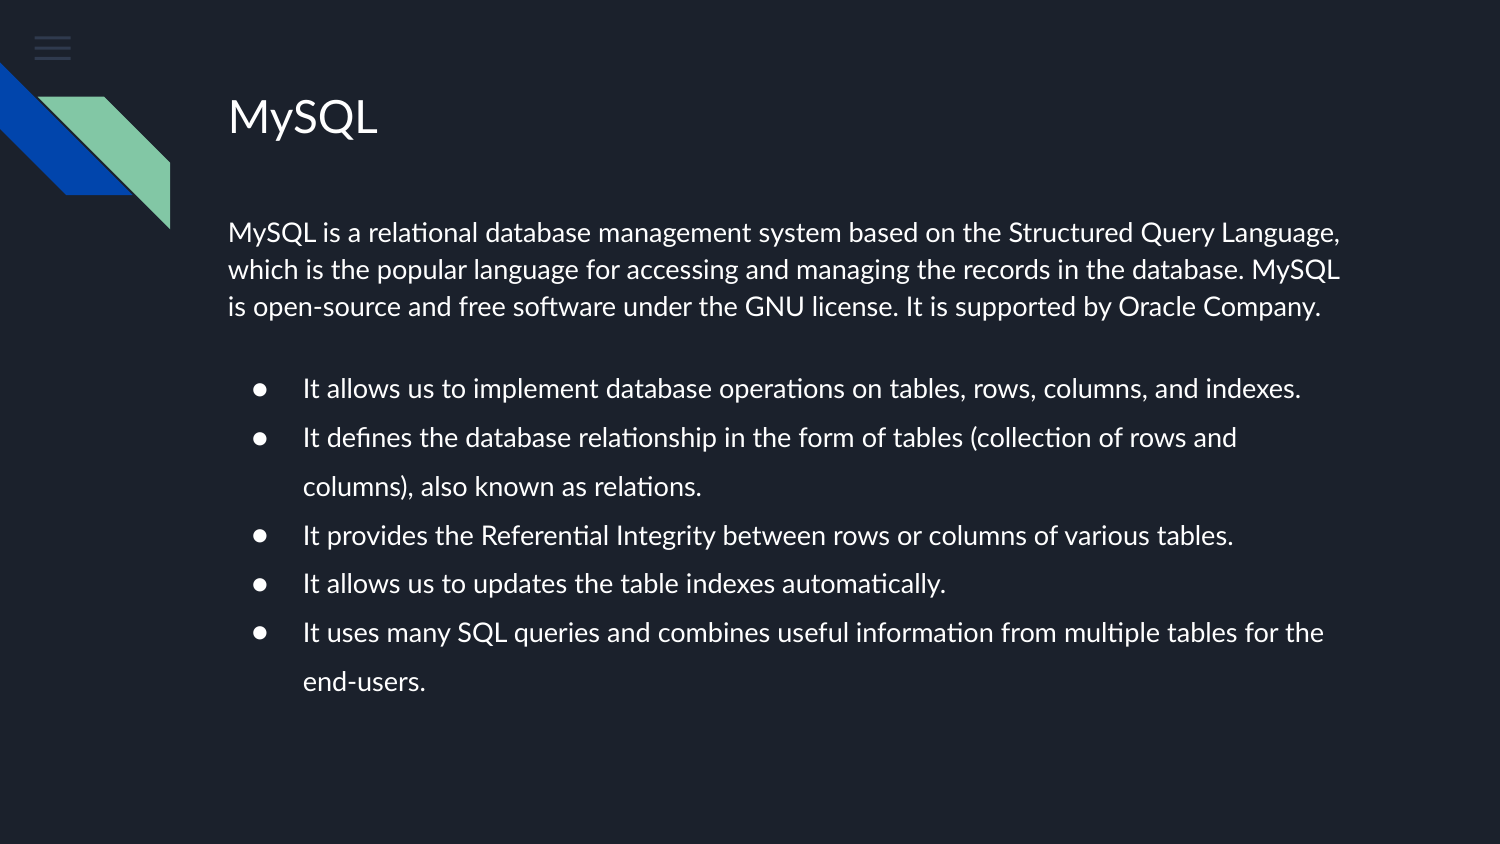

# MySQL
MySQL is a relational database management system based on the Structured Query Language, which is the popular language for accessing and managing the records in the database. MySQL is open-source and free software under the GNU license. It is supported by Oracle Company.
It allows us to implement database operations on tables, rows, columns, and indexes.
It defines the database relationship in the form of tables (collection of rows and columns), also known as relations.
It provides the Referential Integrity between rows or columns of various tables.
It allows us to updates the table indexes automatically.
It uses many SQL queries and combines useful information from multiple tables for the end-users.